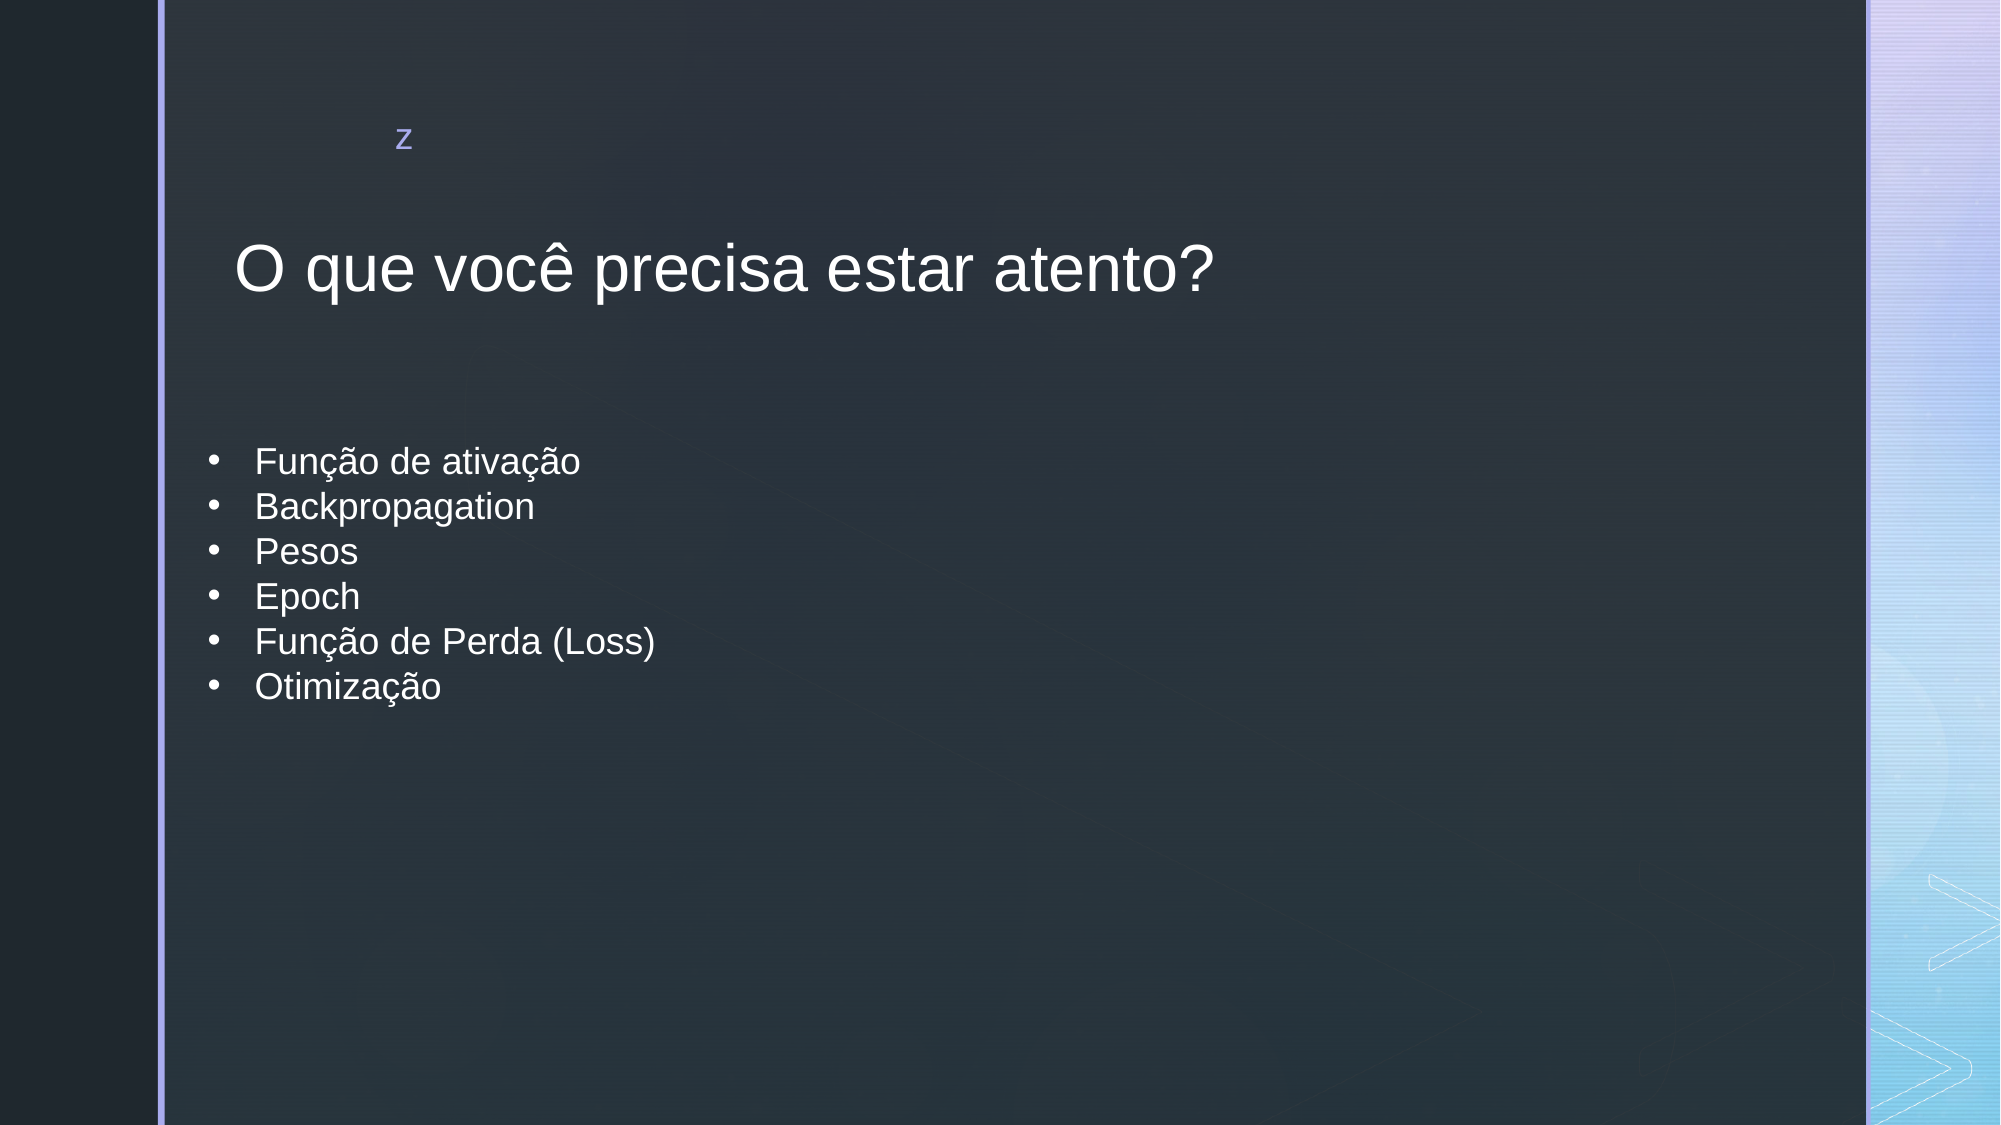

O que você precisa estar atento?
Função de ativação
Backpropagation
Pesos
Epoch
Função de Perda (Loss)
Otimização